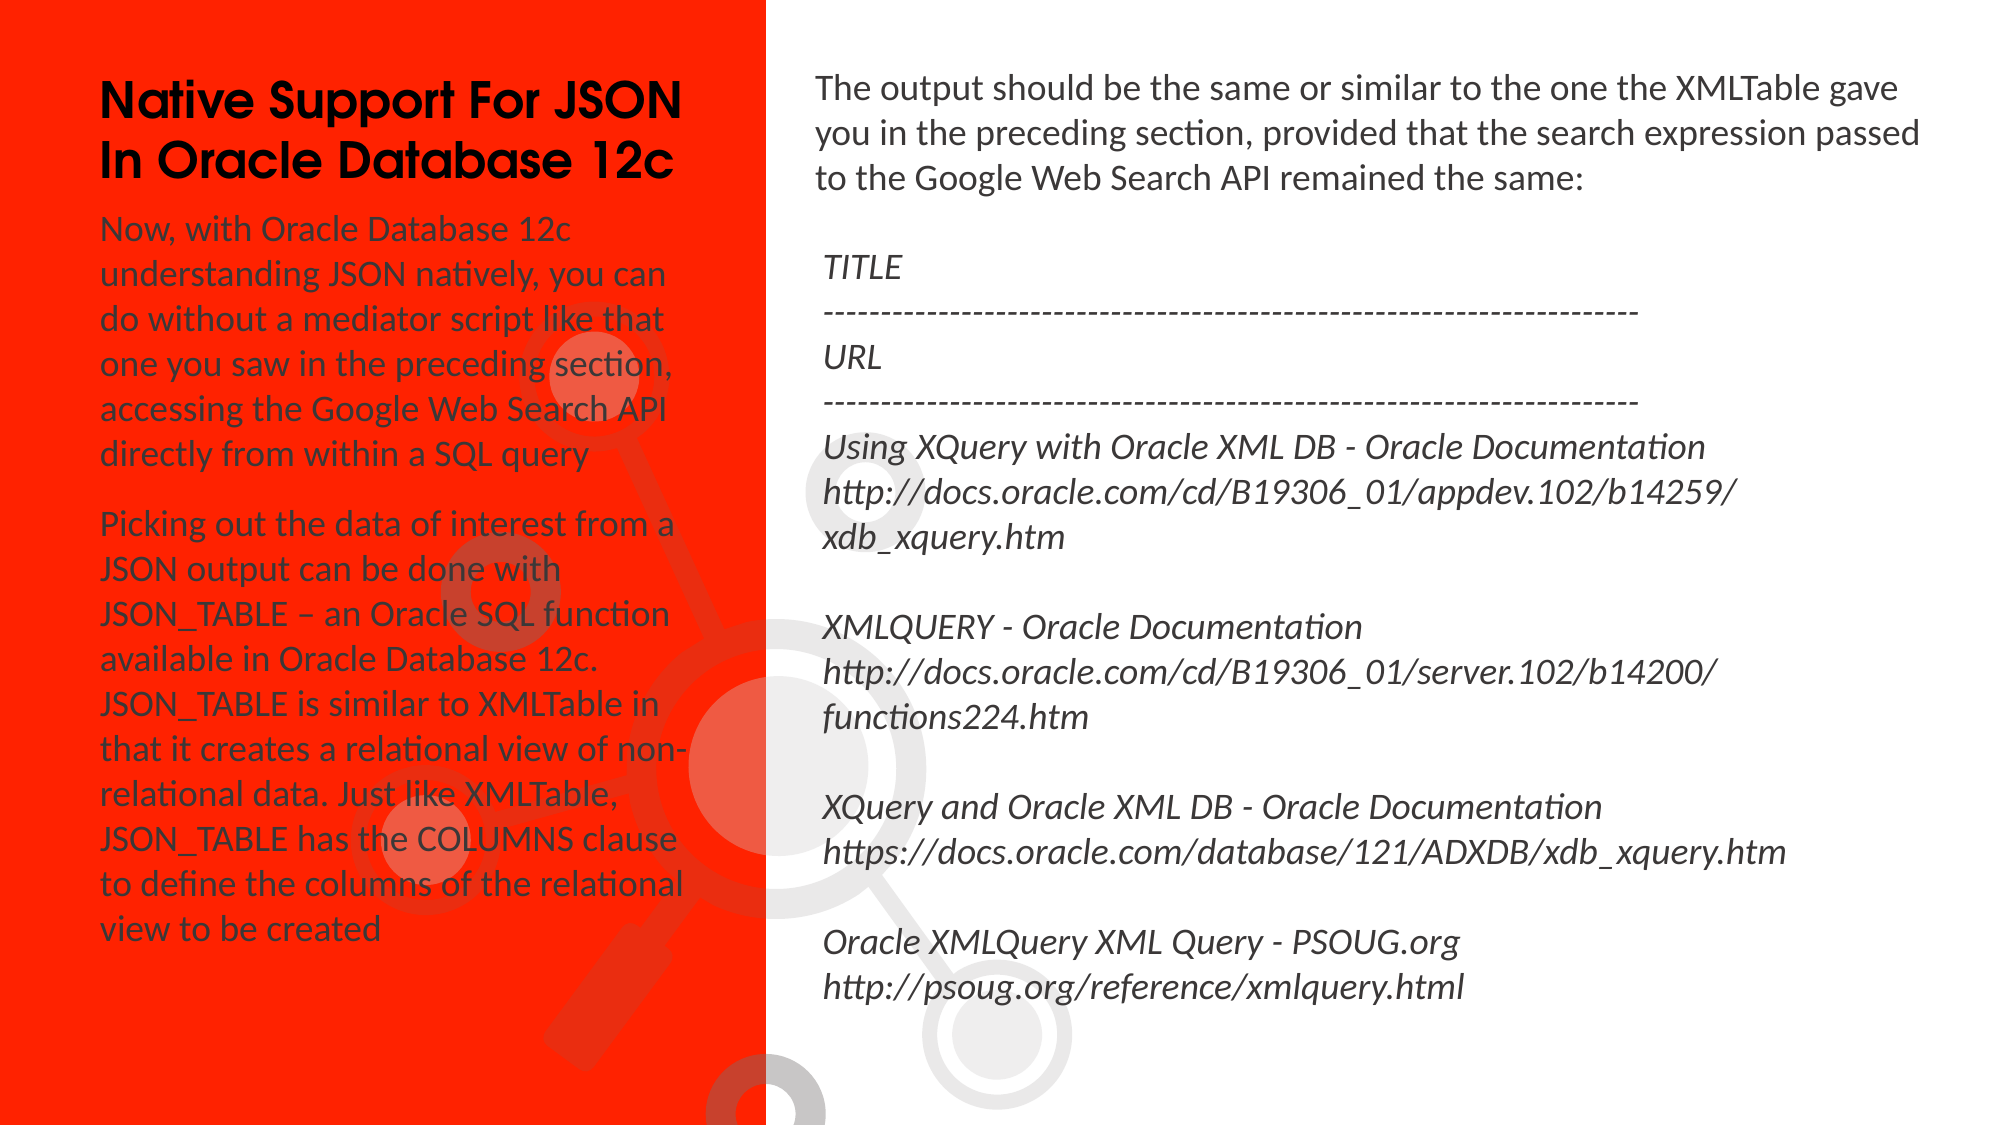

The output should be the same or similar to the one the XMLTable gave you in the preceding section, provided that the search expression passed to the Google Web Search API remained the same:
Native Support For JSON In Oracle Database 12c
Now, with Oracle Database 12c understanding JSON natively, you can do without a mediator script like that one you saw in the preceding section, accessing the Google Web Search API directly from within a SQL query
Picking out the data of interest from a JSON output can be done with JSON_TABLE – an Oracle SQL function available in Oracle Database 12c. JSON_TABLE is similar to XMLTable in that it creates a relational view of non-relational data. Just like XMLTable, JSON_TABLE has the COLUMNS clause to define the columns of the relational view to be created
TITLE
-----------------------------------------------------------------------
URL
-----------------------------------------------------------------------
Using XQuery with Oracle XML DB - Oracle Documentation
http://docs.oracle.com/cd/B19306_01/appdev.102/b14259/xdb_xquery.htm

XMLQUERY - Oracle Documentation
http://docs.oracle.com/cd/B19306_01/server.102/b14200/functions224.htm

XQuery and Oracle XML DB - Oracle Documentation
https://docs.oracle.com/database/121/ADXDB/xdb_xquery.htm

Oracle XMLQuery XML Query - PSOUG.org
http://psoug.org/reference/xmlquery.html